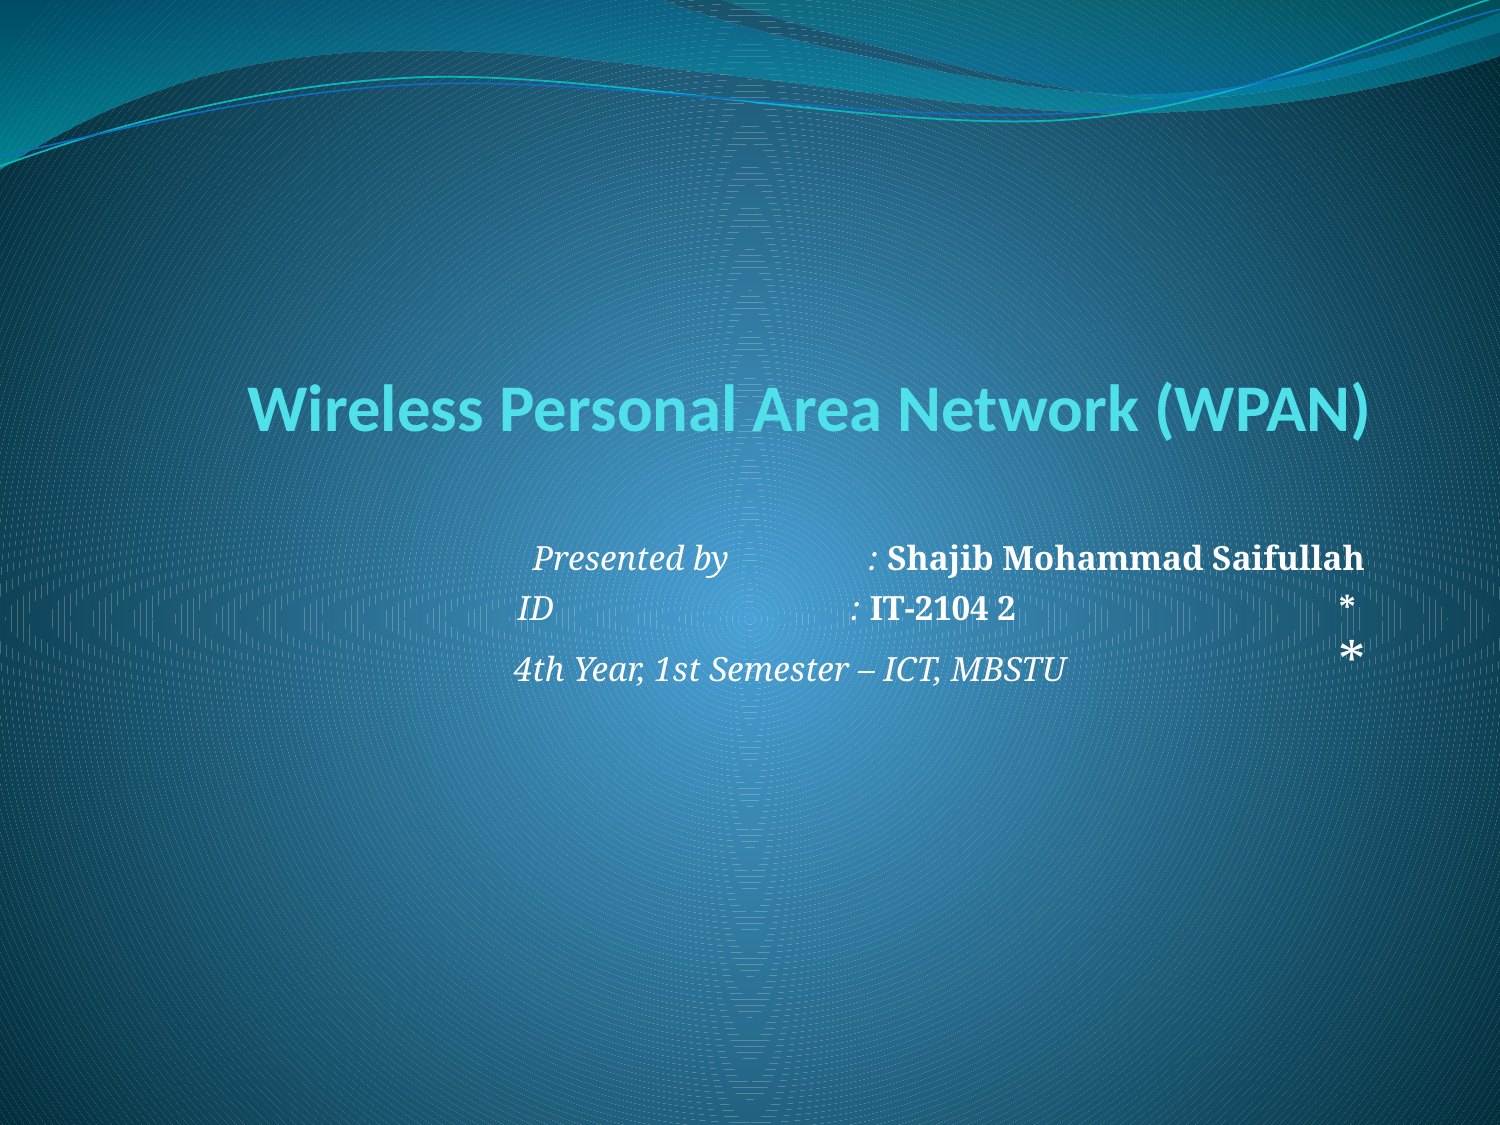

# Wireless Personal Area Network (WPAN)
Presented by                : Shajib Mohammad Saifullah
  ID                                  : IT-2104 2                                     *
4th Year, 1st Semester – ICT, MBSTU                               *